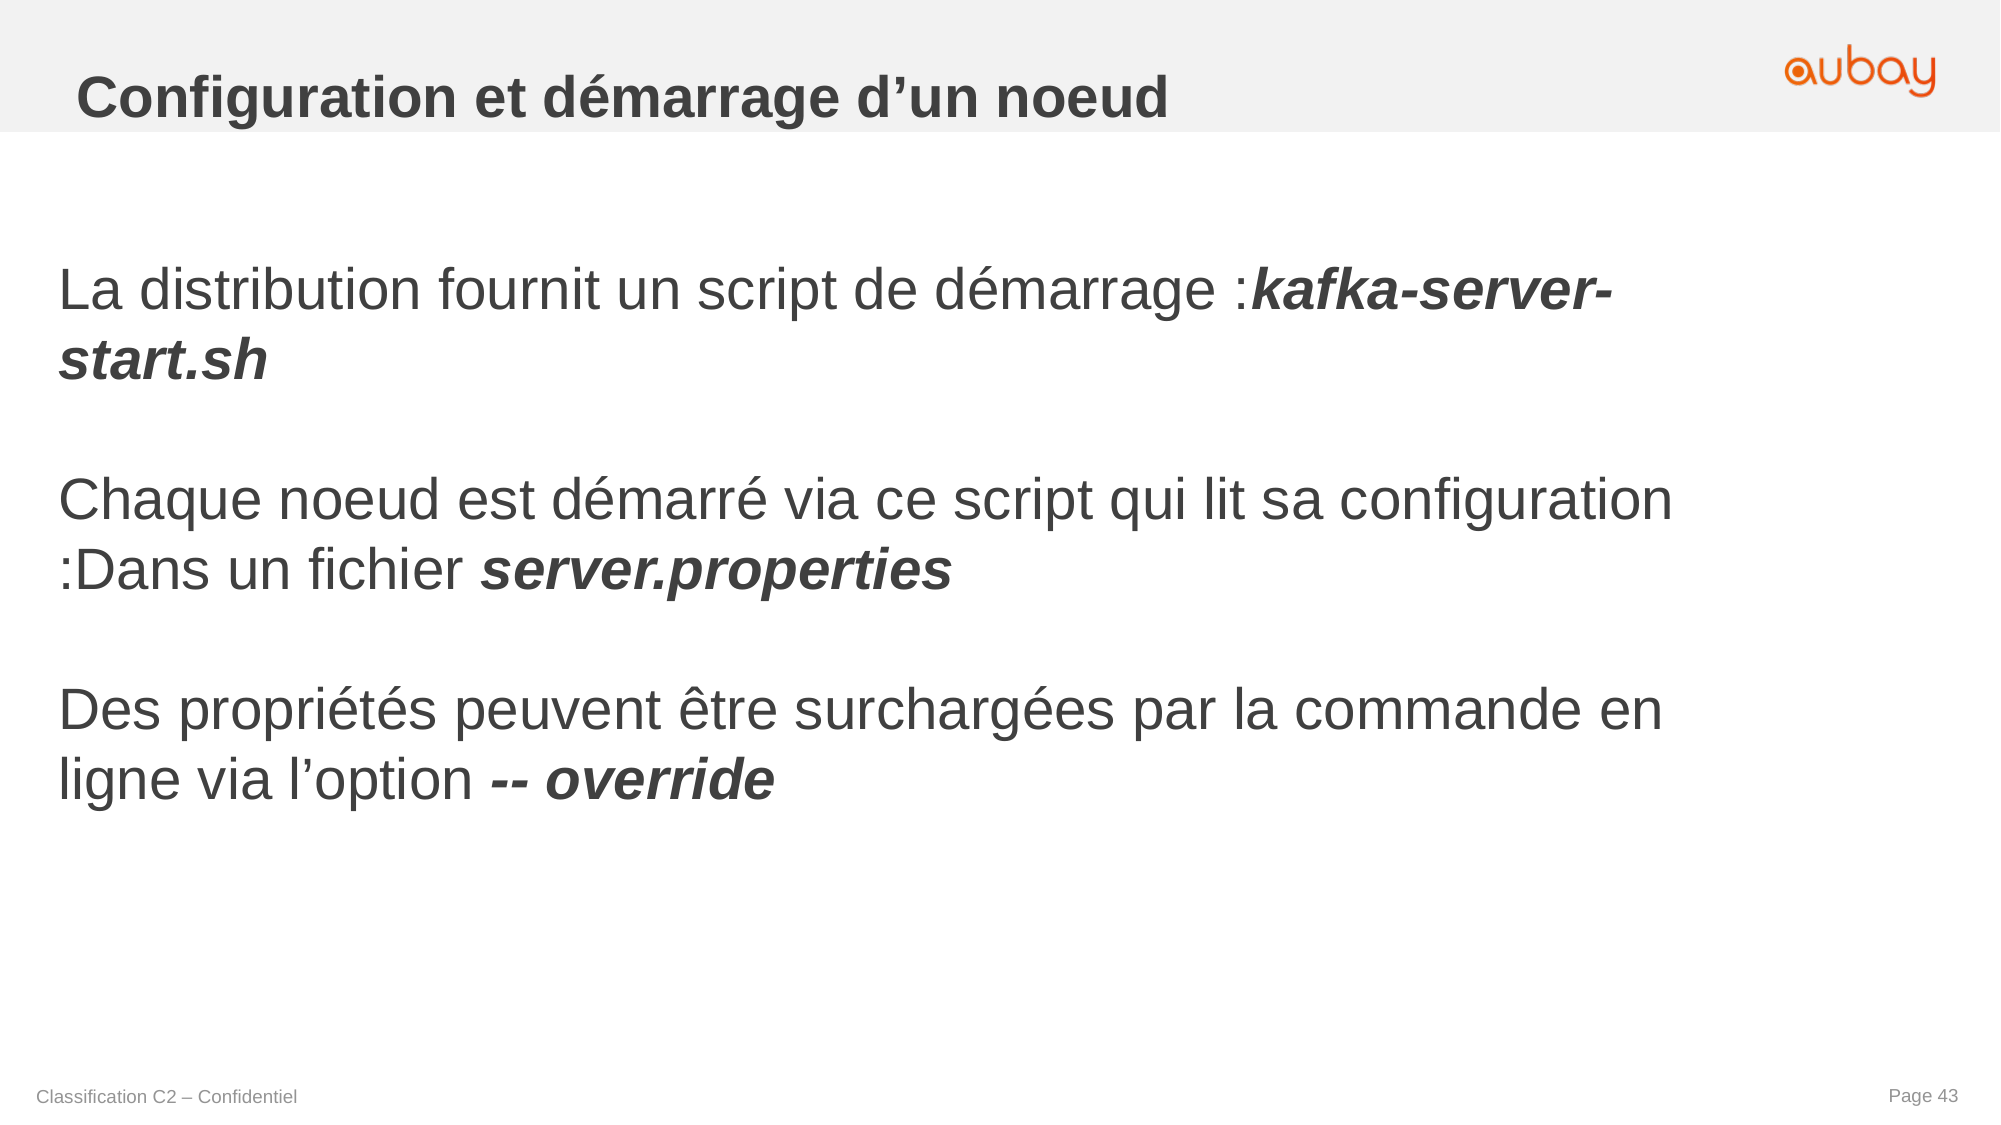

Configuration et démarrage d’un noeud

La distribution fournit un script de démarrage :kafka-server-start.sh

Chaque noeud est démarré via ce script qui lit sa configuration :Dans un fichier server.properties

Des propriétés peuvent être surchargées par la commande en ligne via l’option -- override